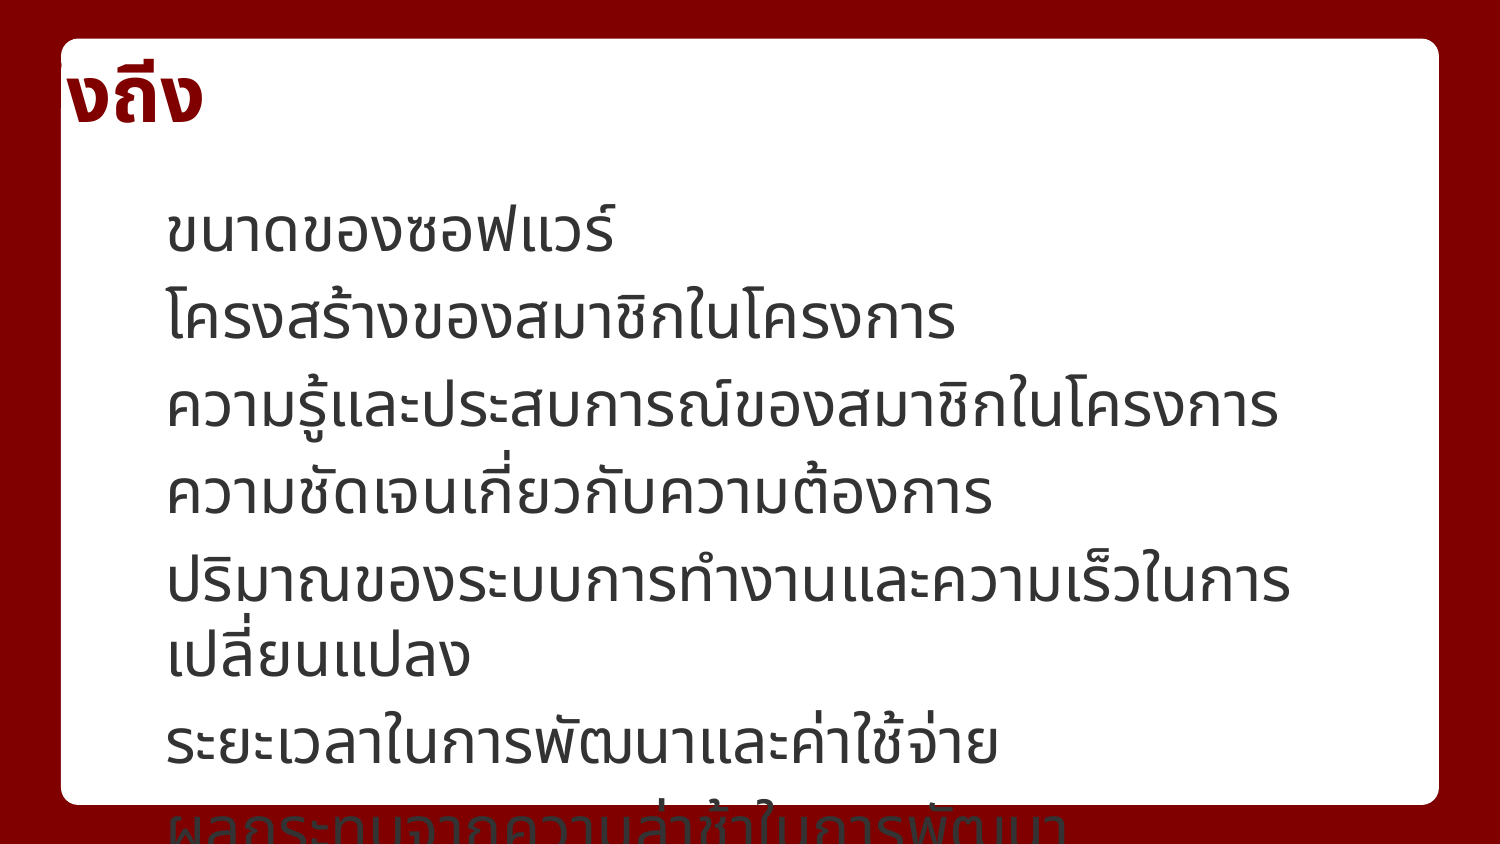

การเลือกโมเดลที่ใช้ในการพัฒนา ต้องคำนึงถีง
ขนาดของซอฟแวร์
โครงสร้างของสมาชิกในโครงการ
ความรู้และประสบการณ์ของสมาชิกในโครงการ
ความชัดเจนเกี่ยวกับความต้องการ
ปริมาณของระบบการทำงานและความเร็วในการเปลี่ยนแปลง
ระยะเวลาในการพัฒนาและค่าใช้จ่าย
ผลกระทบจากความล่าช้าในการพัฒนา
เครื่องมือที่ใช้ในการพัฒนา